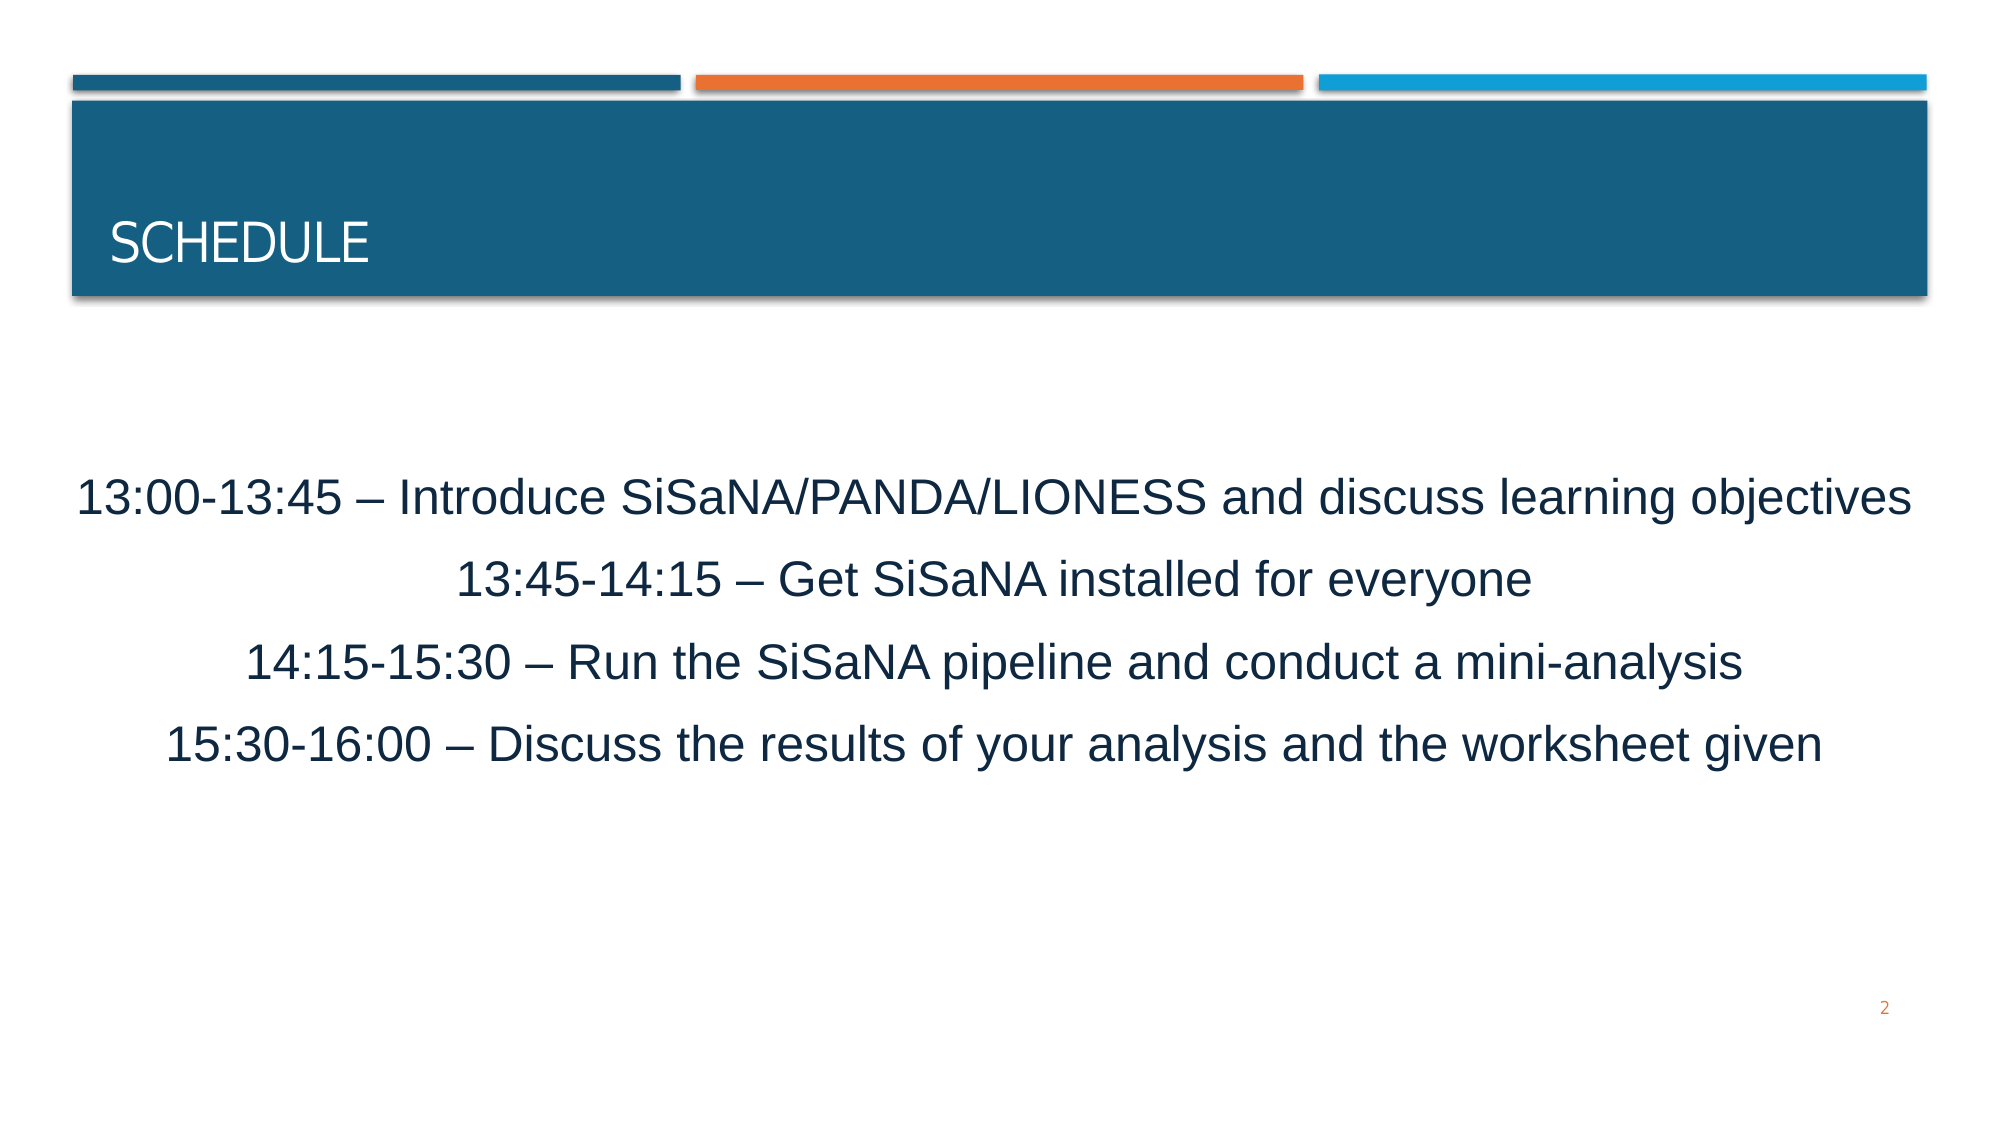

# Schedule
13:00-13:45 – Introduce SiSaNA/PANDA/LIONESS and discuss learning objectives
13:45-14:15 – Get SiSaNA installed for everyone
14:15-15:30 – Run the SiSaNA pipeline and conduct a mini-analysis
15:30-16:00 – Discuss the results of your analysis and the worksheet given

2